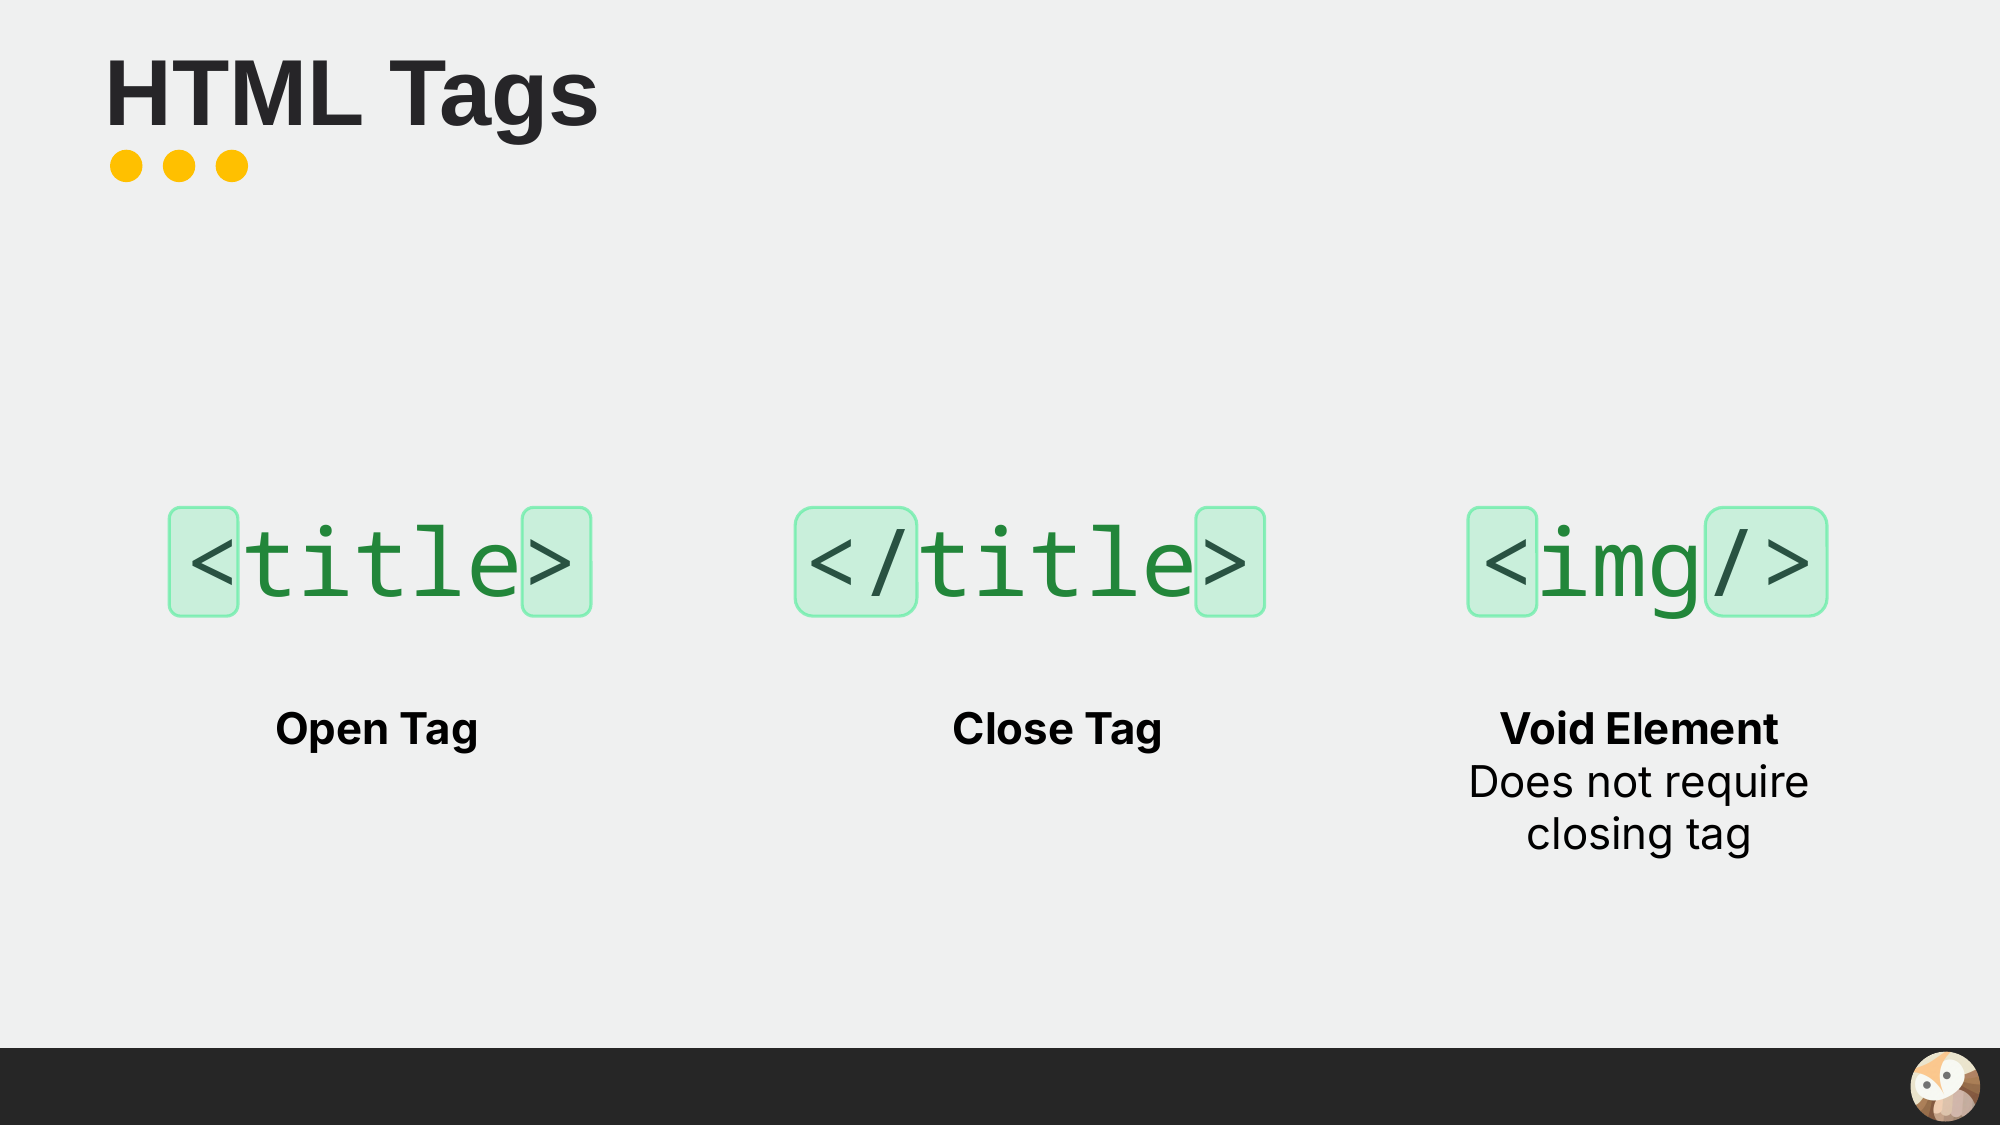

# HTML Tags
<title>    </title>    <img/>

Open Tag
Close Tag
Void Element
Does not require closing tag